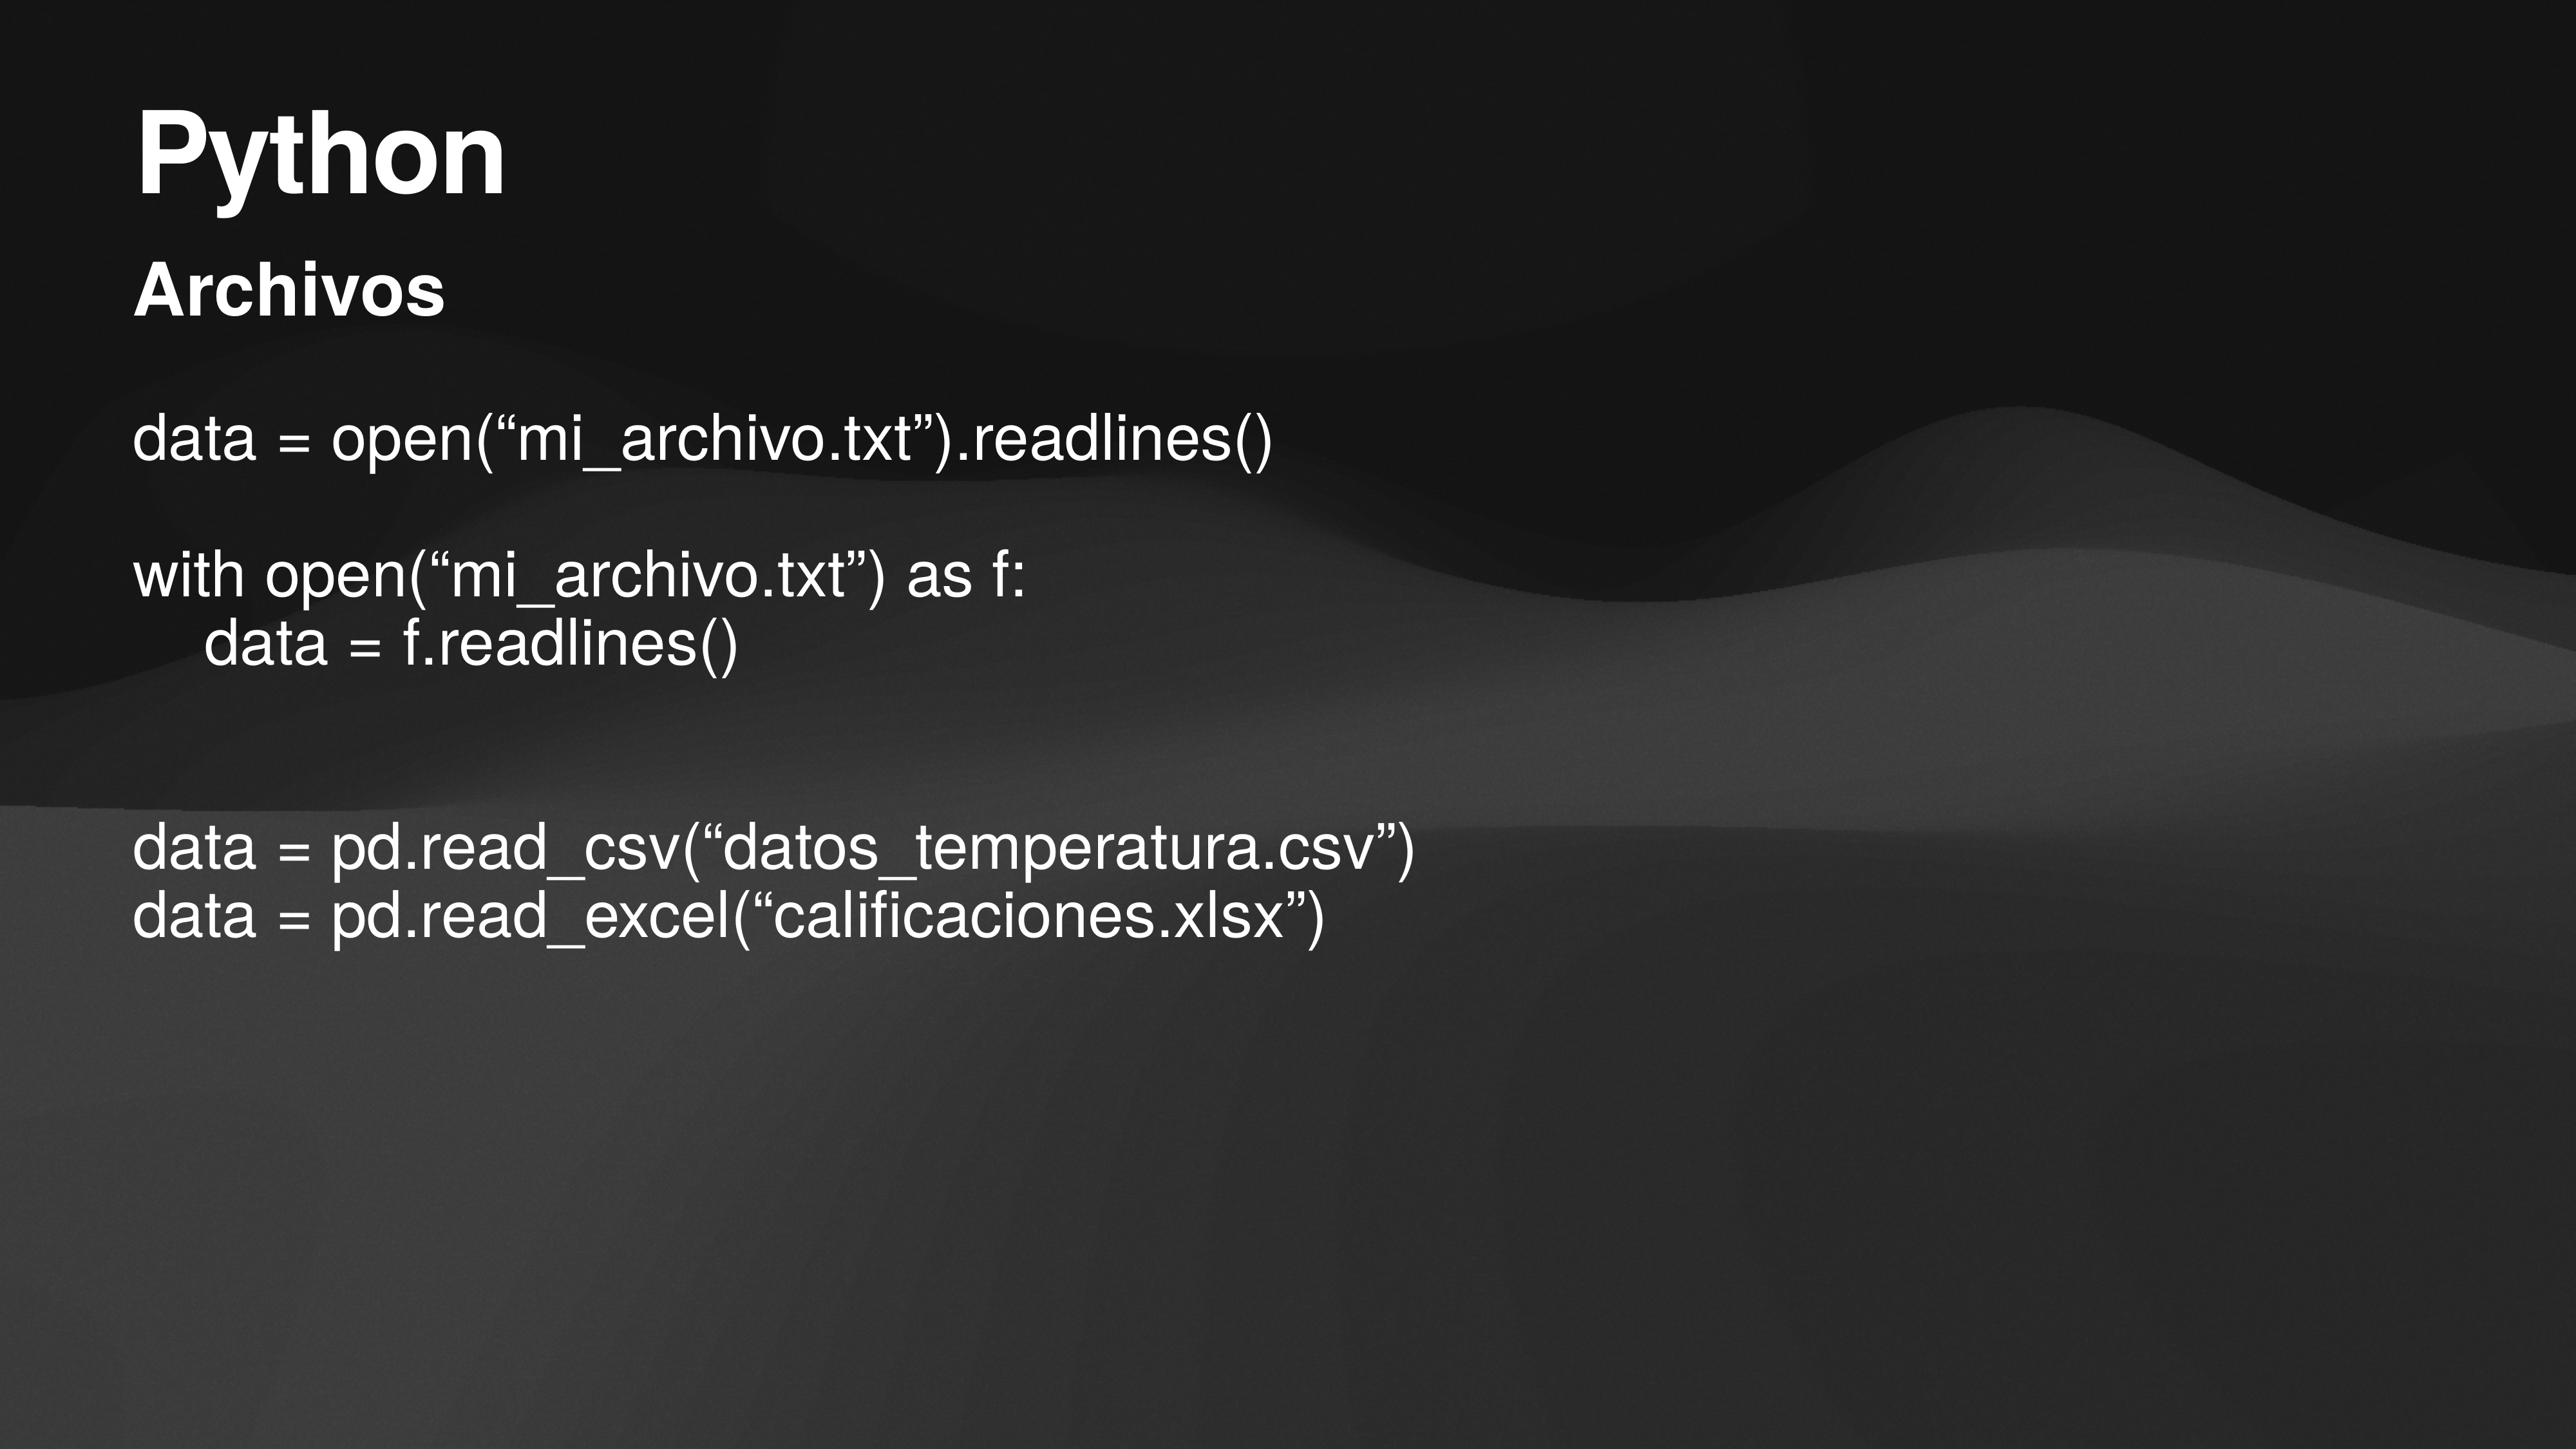

# Python
Archivos
data = open(“mi_archivo.txt”).readlines()

with open(“mi_archivo.txt”) as f:
    data = f.readlines()

data = pd.read_csv(“datos_temperatura.csv”)
data = pd.read_excel(“calificaciones.xlsx”)